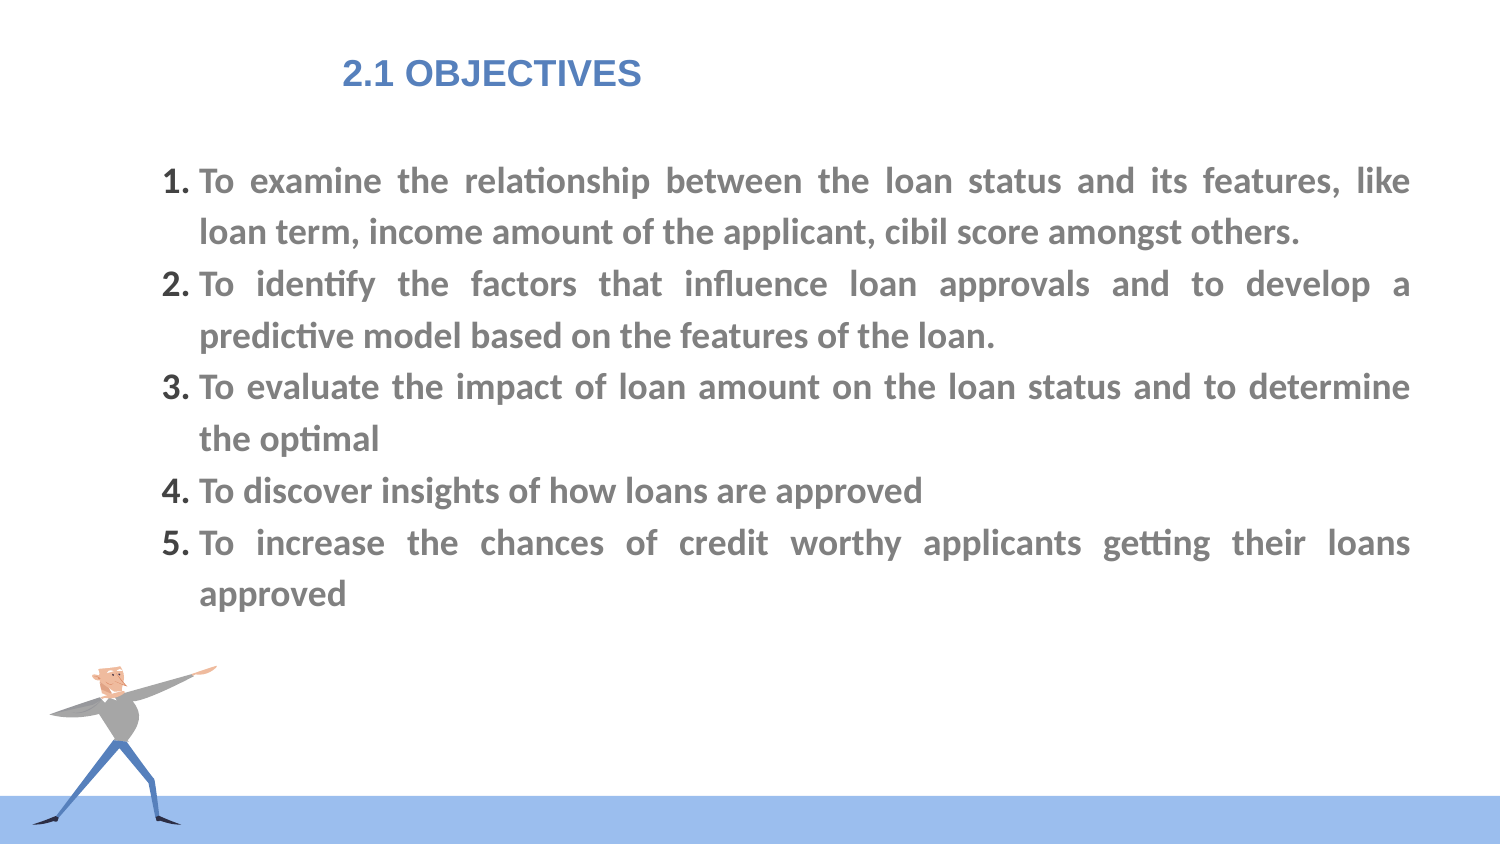

# 2.1 OBJECTIVES
To examine the relationship between the loan status and its features, like loan term, income amount of the applicant, cibil score amongst others.
To identify the factors that influence loan approvals and to develop a predictive model based on the features of the loan.
To evaluate the impact of loan amount on the loan status and to determine the optimal
To discover insights of how loans are approved
To increase the chances of credit worthy applicants getting their loans approved